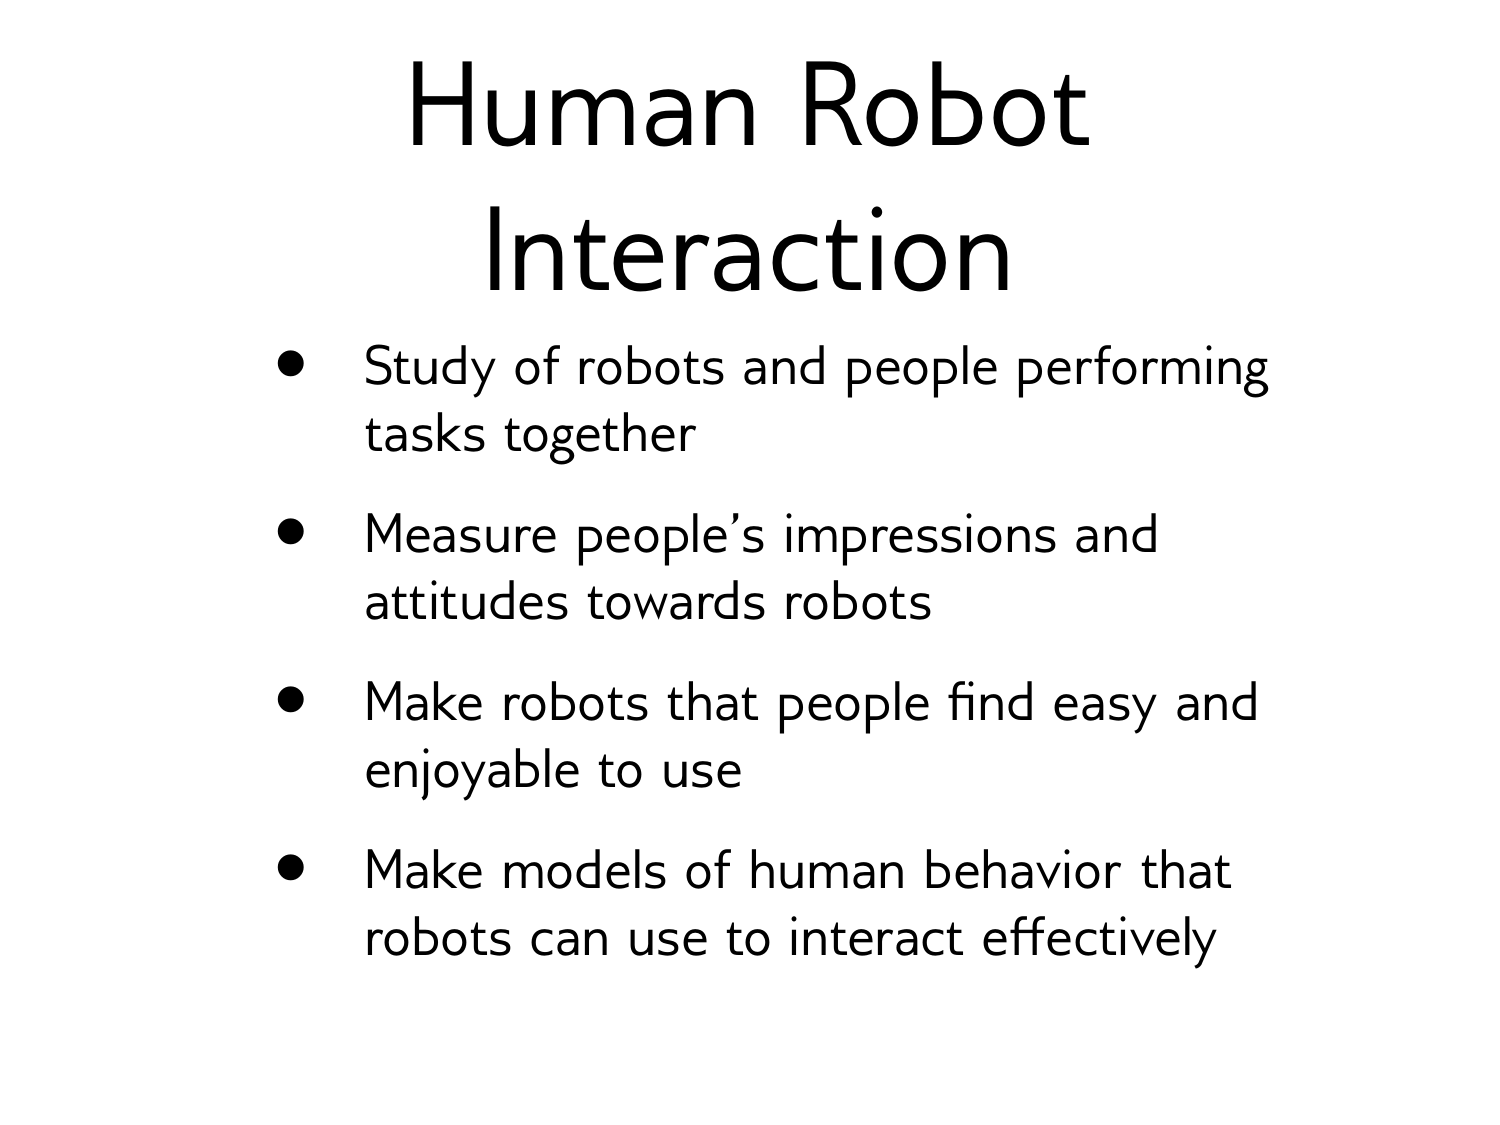

# Human Robot Interaction
Study of robots and people performing tasks together
Measure people’s impressions and attitudes towards robots
Make robots that people find easy and enjoyable to use
Make models of human behavior that robots can use to interact effectively